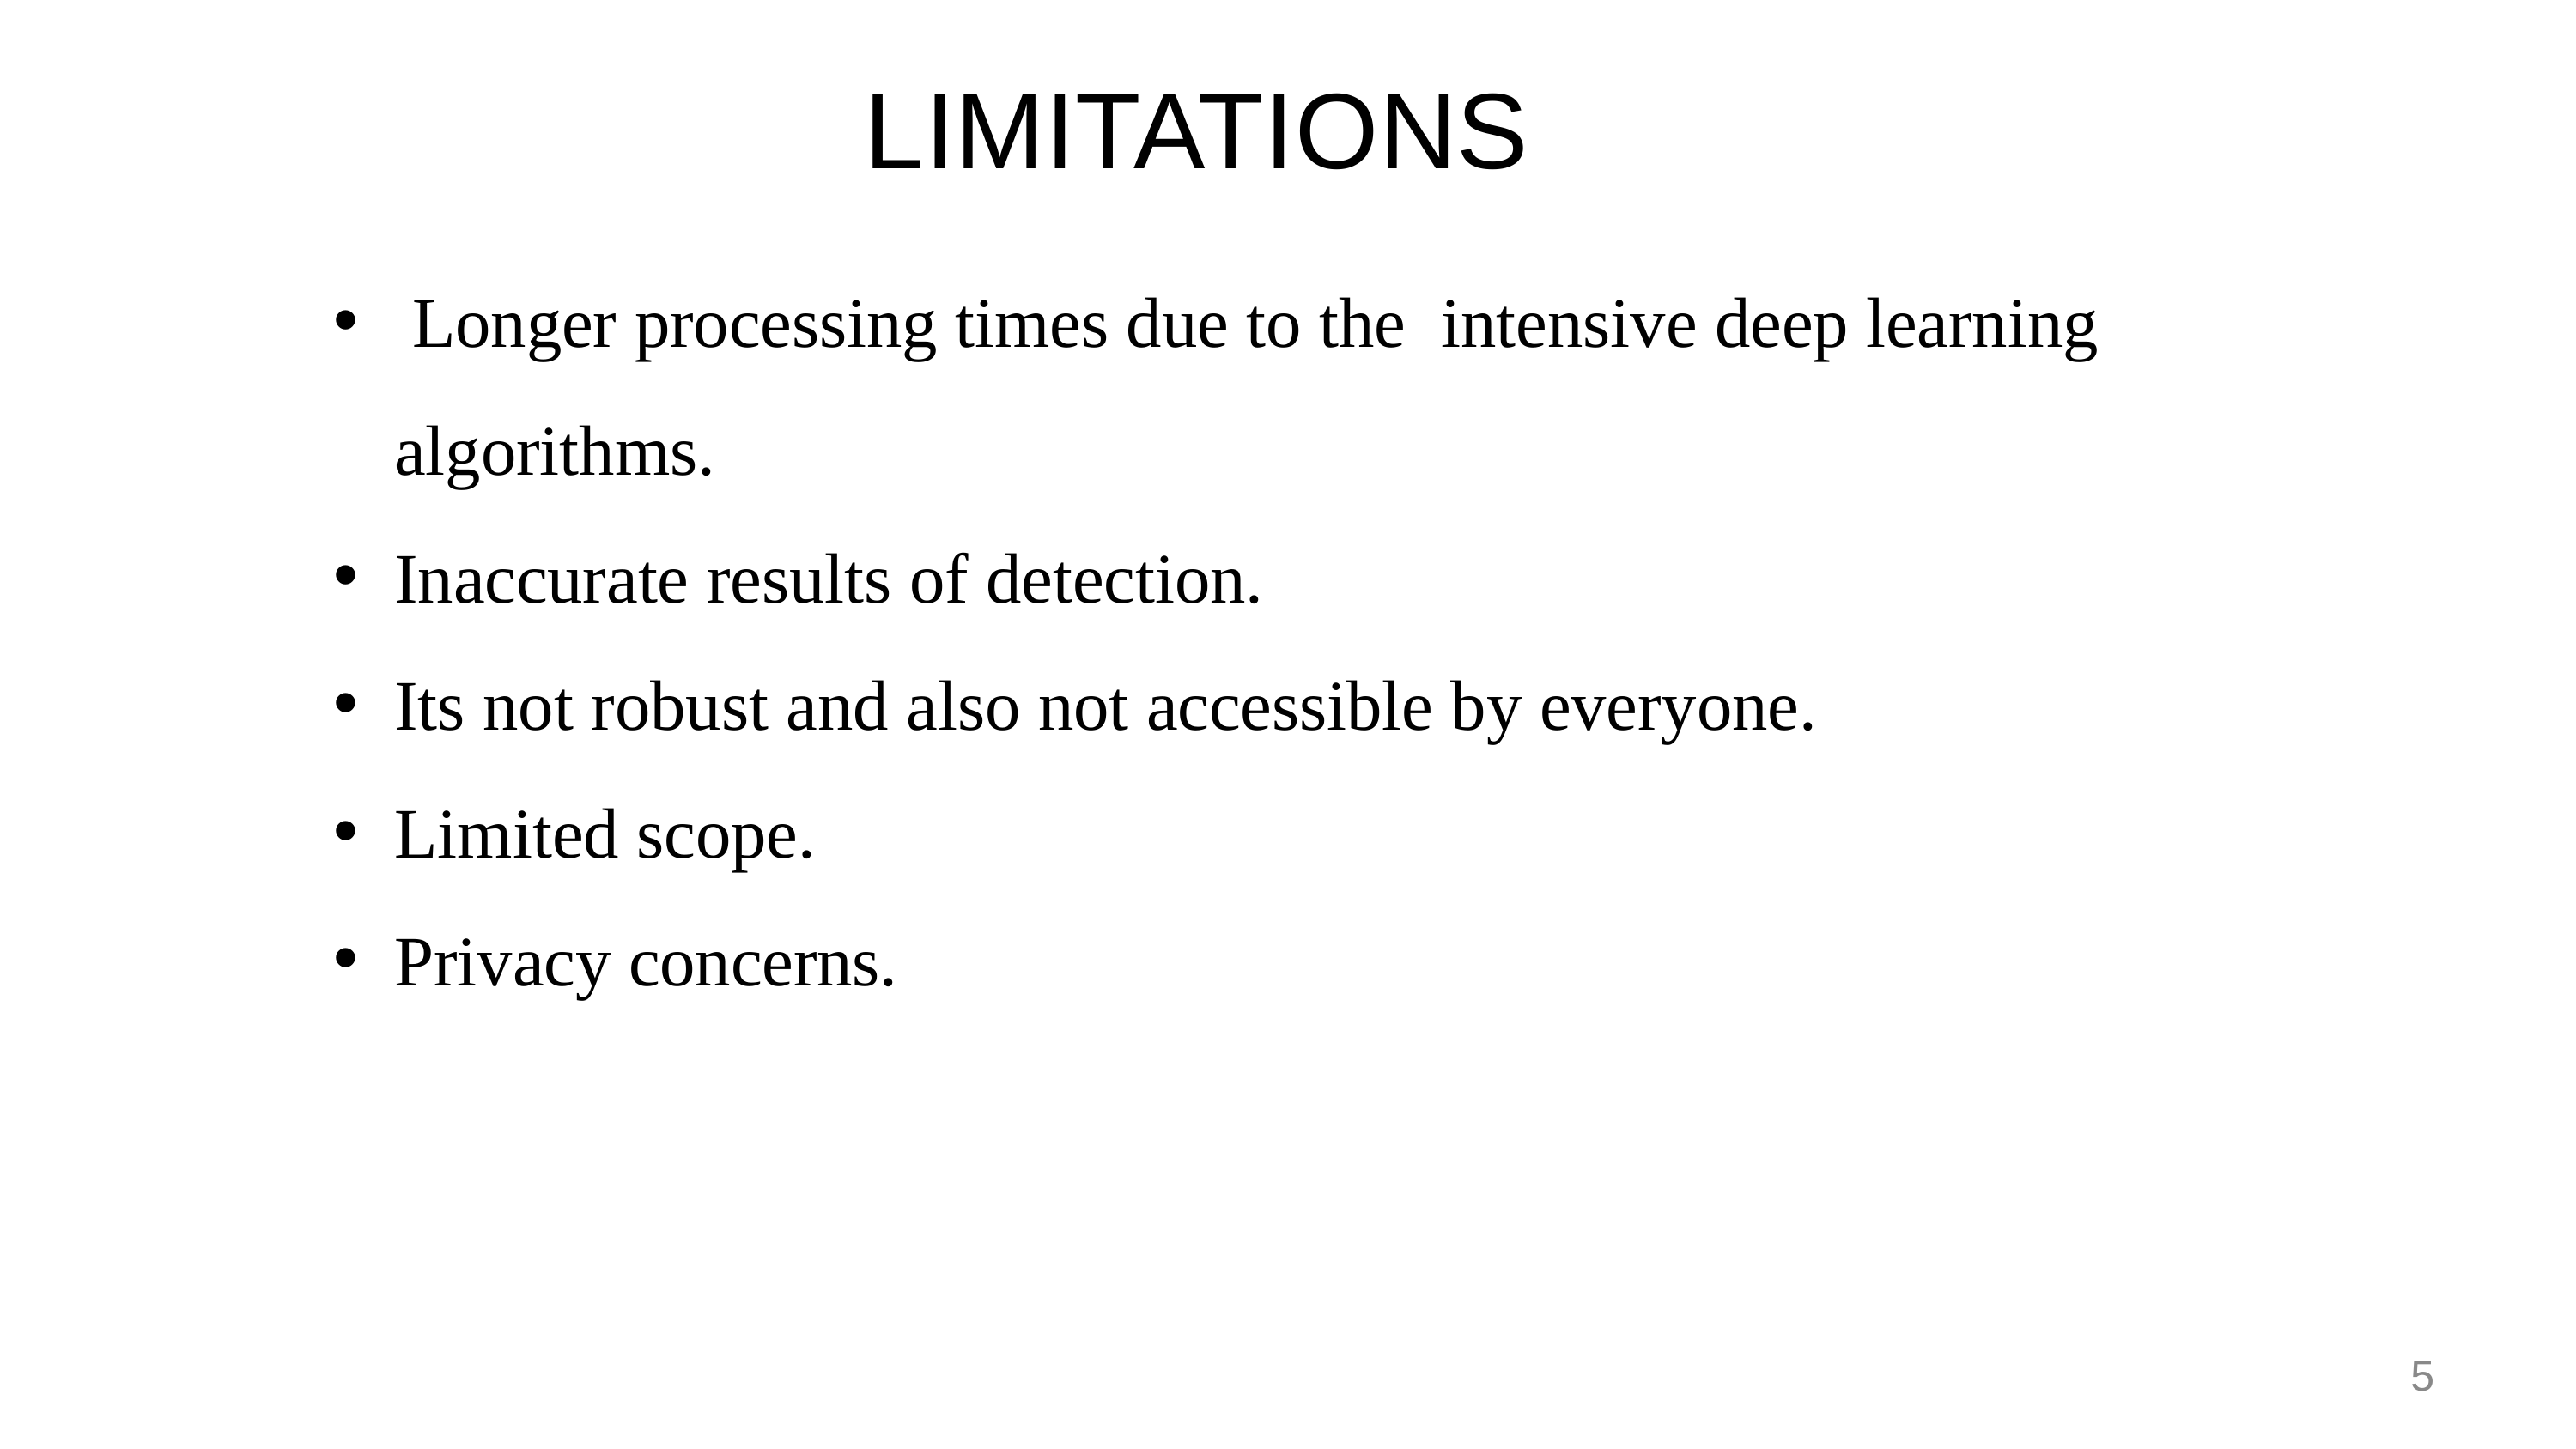

LIMITATIONS
 Longer processing times due to the  intensive deep learning algorithms.
Inaccurate results of detection.
Its not robust and also not accessible by everyone.
Limited scope.
Privacy concerns.

5